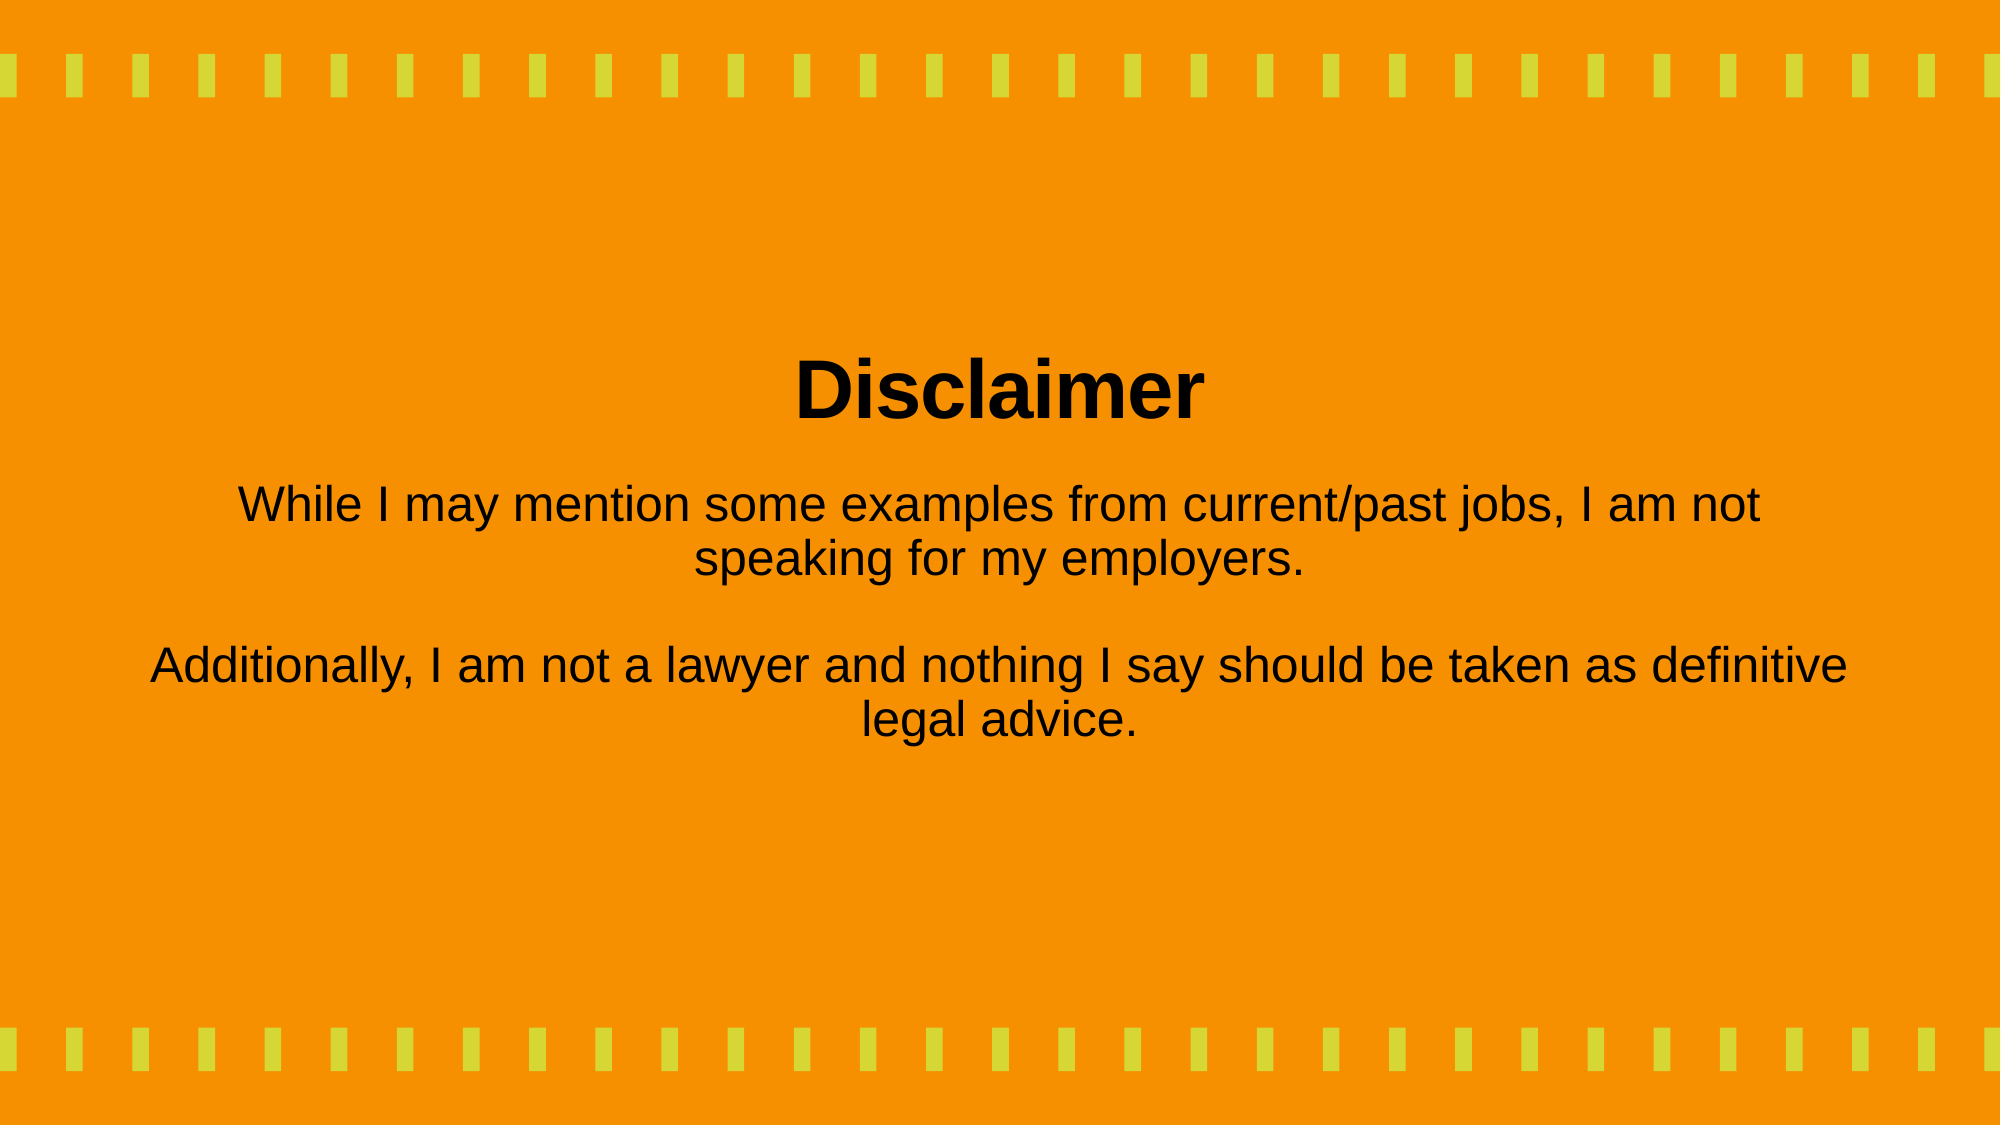

# Disclaimer
While I may mention some examples from current/past jobs, I am not speaking for my employers.

Additionally, I am not a lawyer and nothing I say should be taken as definitive legal advice.